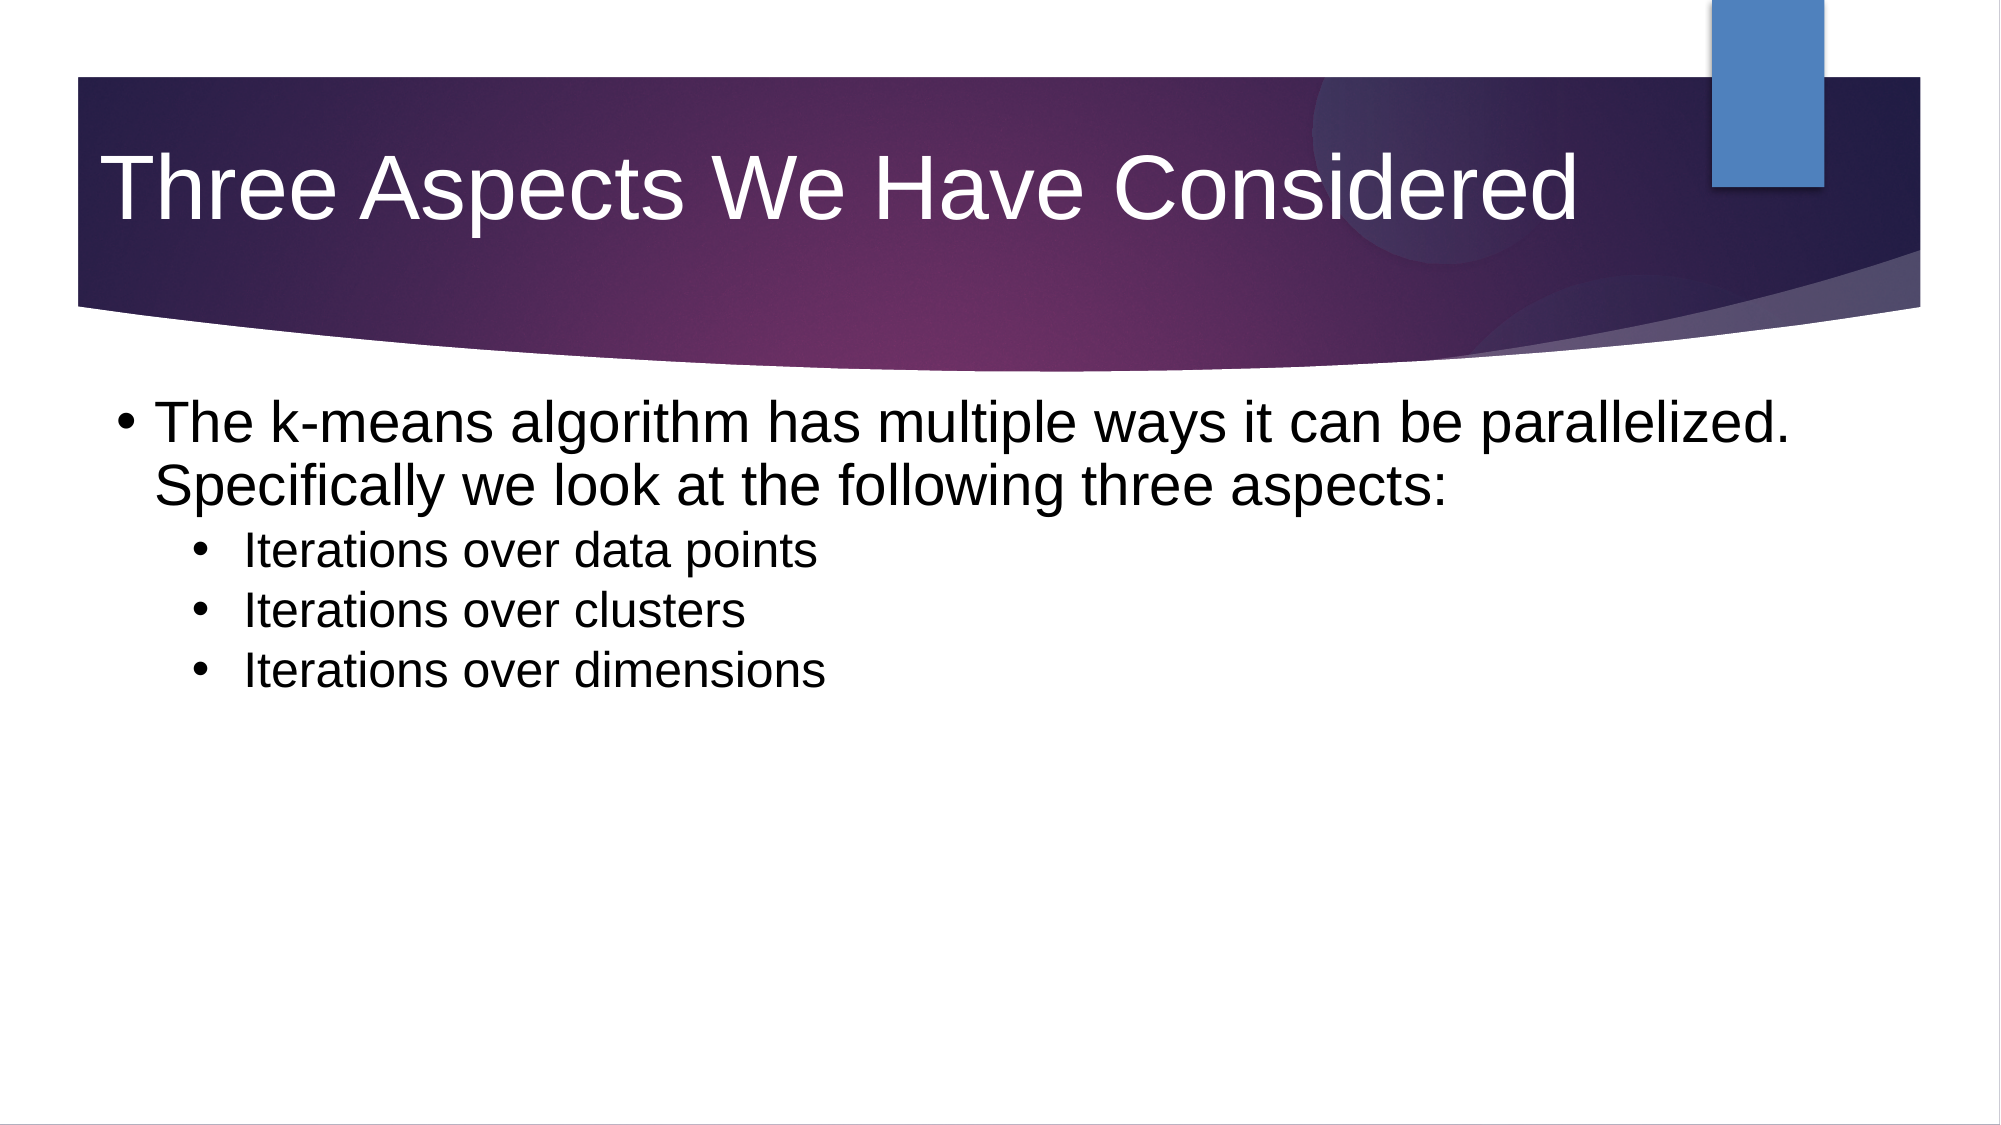

Three Aspects We Have Considered
The k-means algorithm has multiple ways it can be parallelized. Specifically we look at the following three aspects:
 Iterations over data points
 Iterations over clusters
 Iterations over dimensions